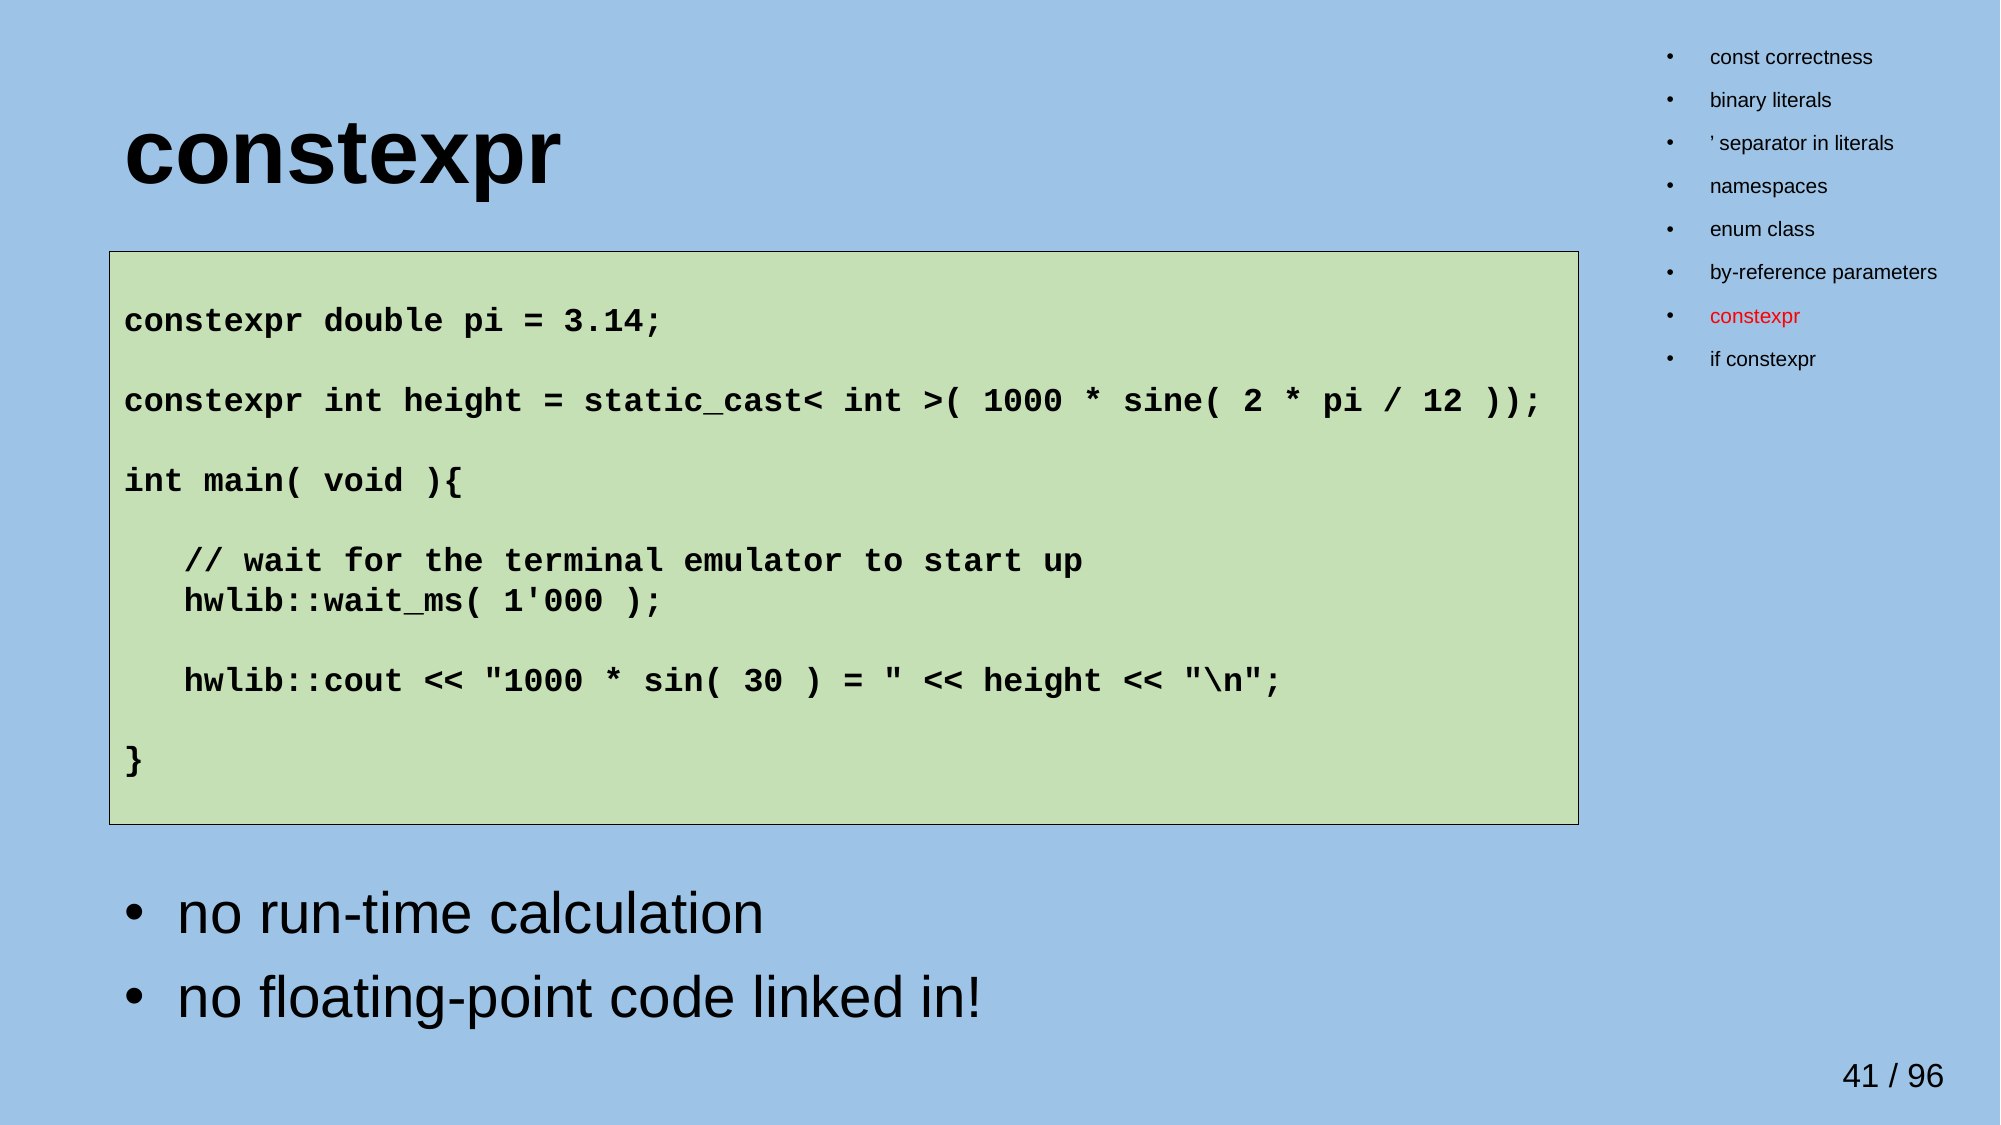

const correctness
 binary literals
 ’ separator in literals
 namespaces
 enum class
 by-reference parameters
 constexpr
 if constexpr

# constexpr

constexpr double pi = 3.14;

constexpr int height = static_cast< int >( 1000 * sine( 2 * pi / 12 ));

int main( void ){

   // wait for the terminal emulator to start up
   hwlib::wait_ms( 1'000 );

   hwlib::cout << "1000 * sin( 30 ) = " << height << "\n";

}

 no run-time calculation
 no floating-point code linked in!